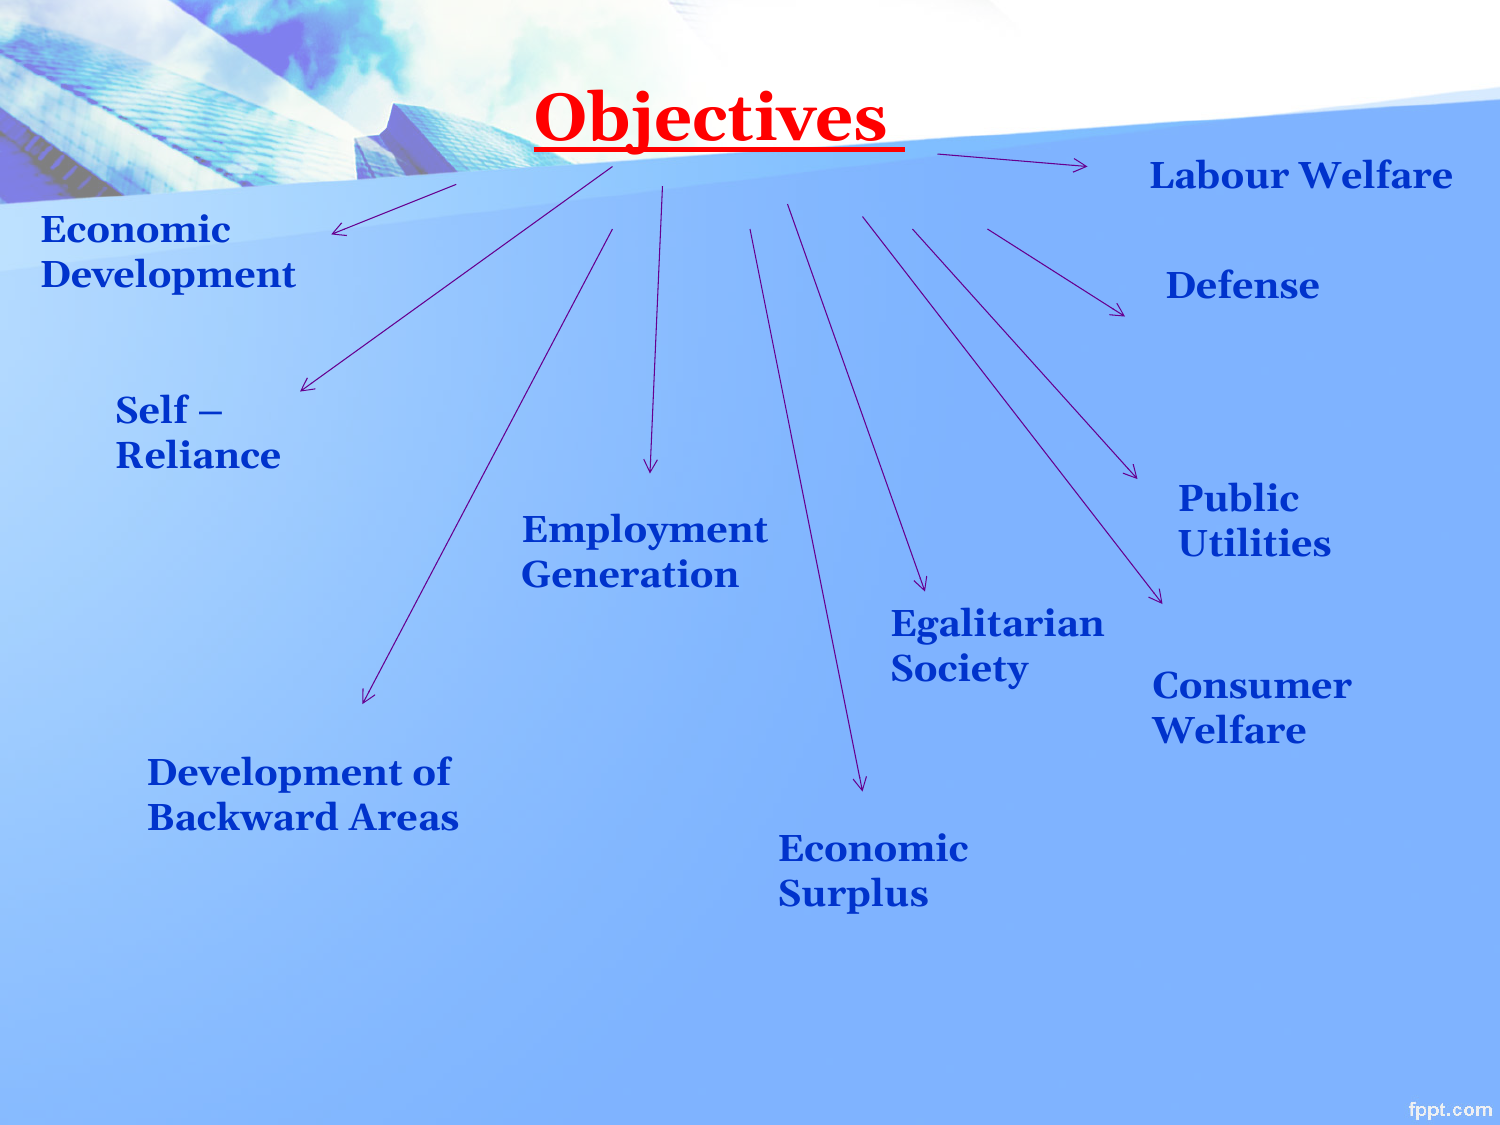

Objectives
Labour Welfare
Economic Development
Defense
Self –
Reliance
Public Utilities
Employment Generation
Egalitarian Society
Consumer Welfare
Development of Backward Areas
Economic Surplus